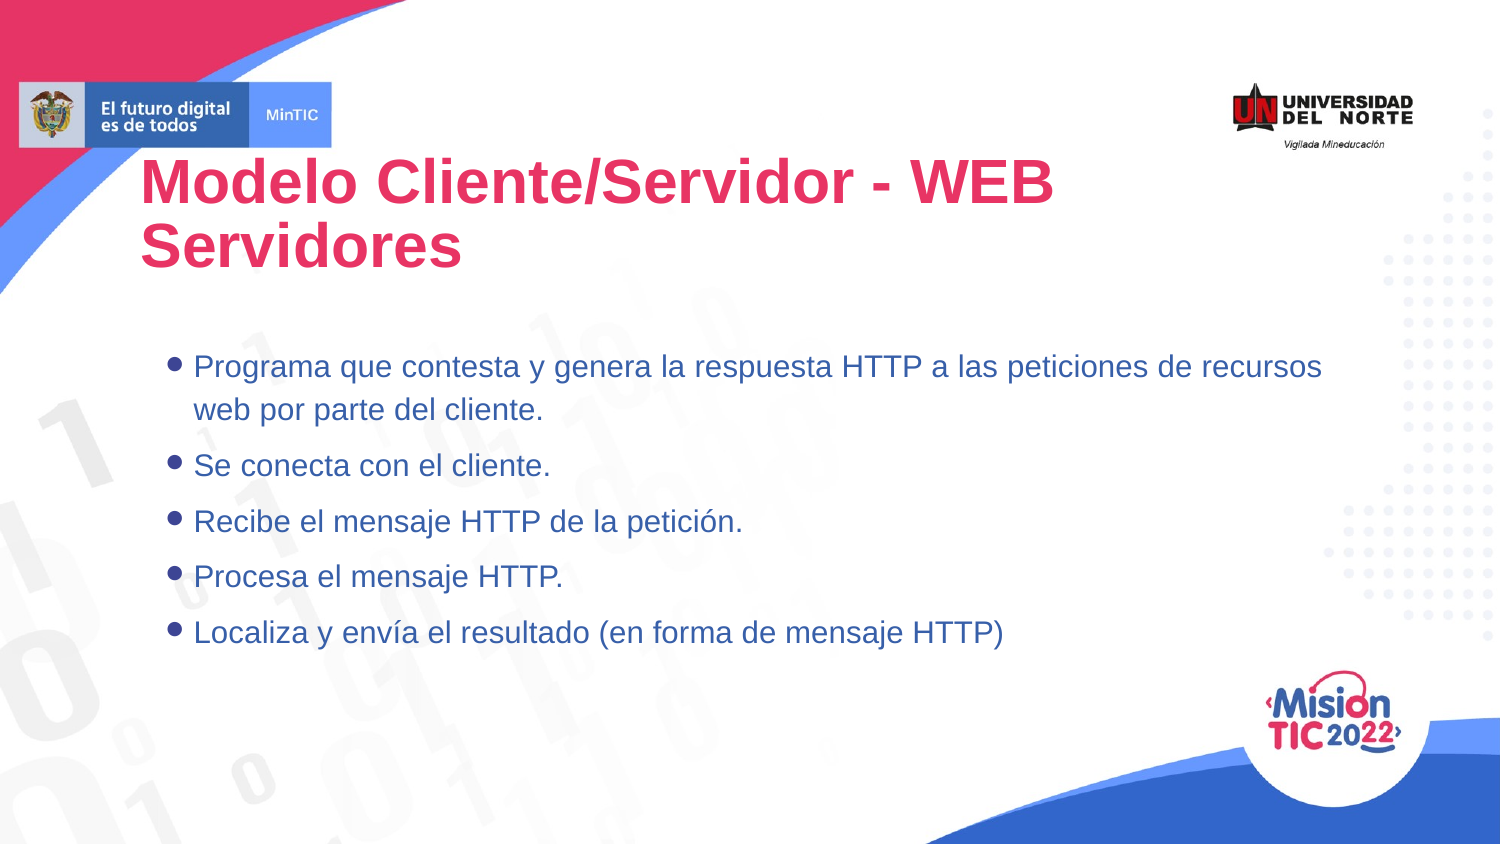

Modelo Cliente/Servidor - WEB
Servidores
Programa que contesta y genera la respuesta HTTP a las peticiones de recursos web por parte del cliente.
Se conecta con el cliente.
Recibe el mensaje HTTP de la petición.
Procesa el mensaje HTTP.
Localiza y envía el resultado (en forma de mensaje HTTP)